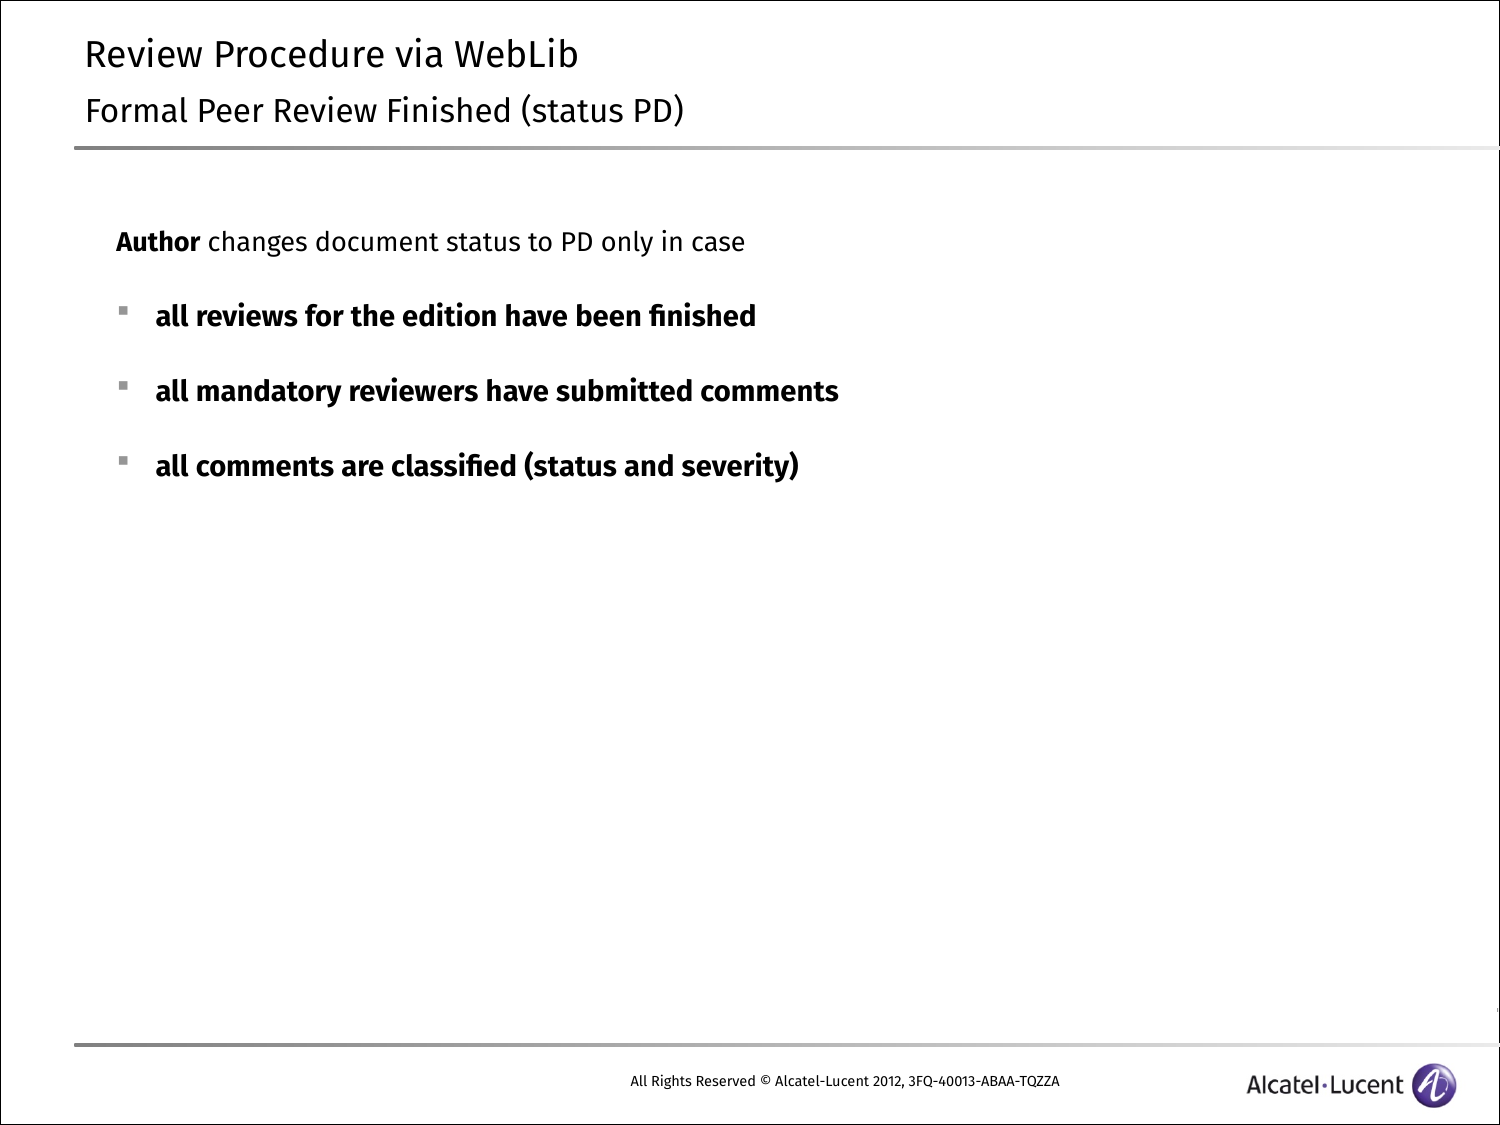

# Review Procedure via WebLib Formal Peer Review Finished (status PD)
Author changes document status to PD only in case
all reviews for the edition have been finished
all mandatory reviewers have submitted comments
all comments are classified (status and severity)